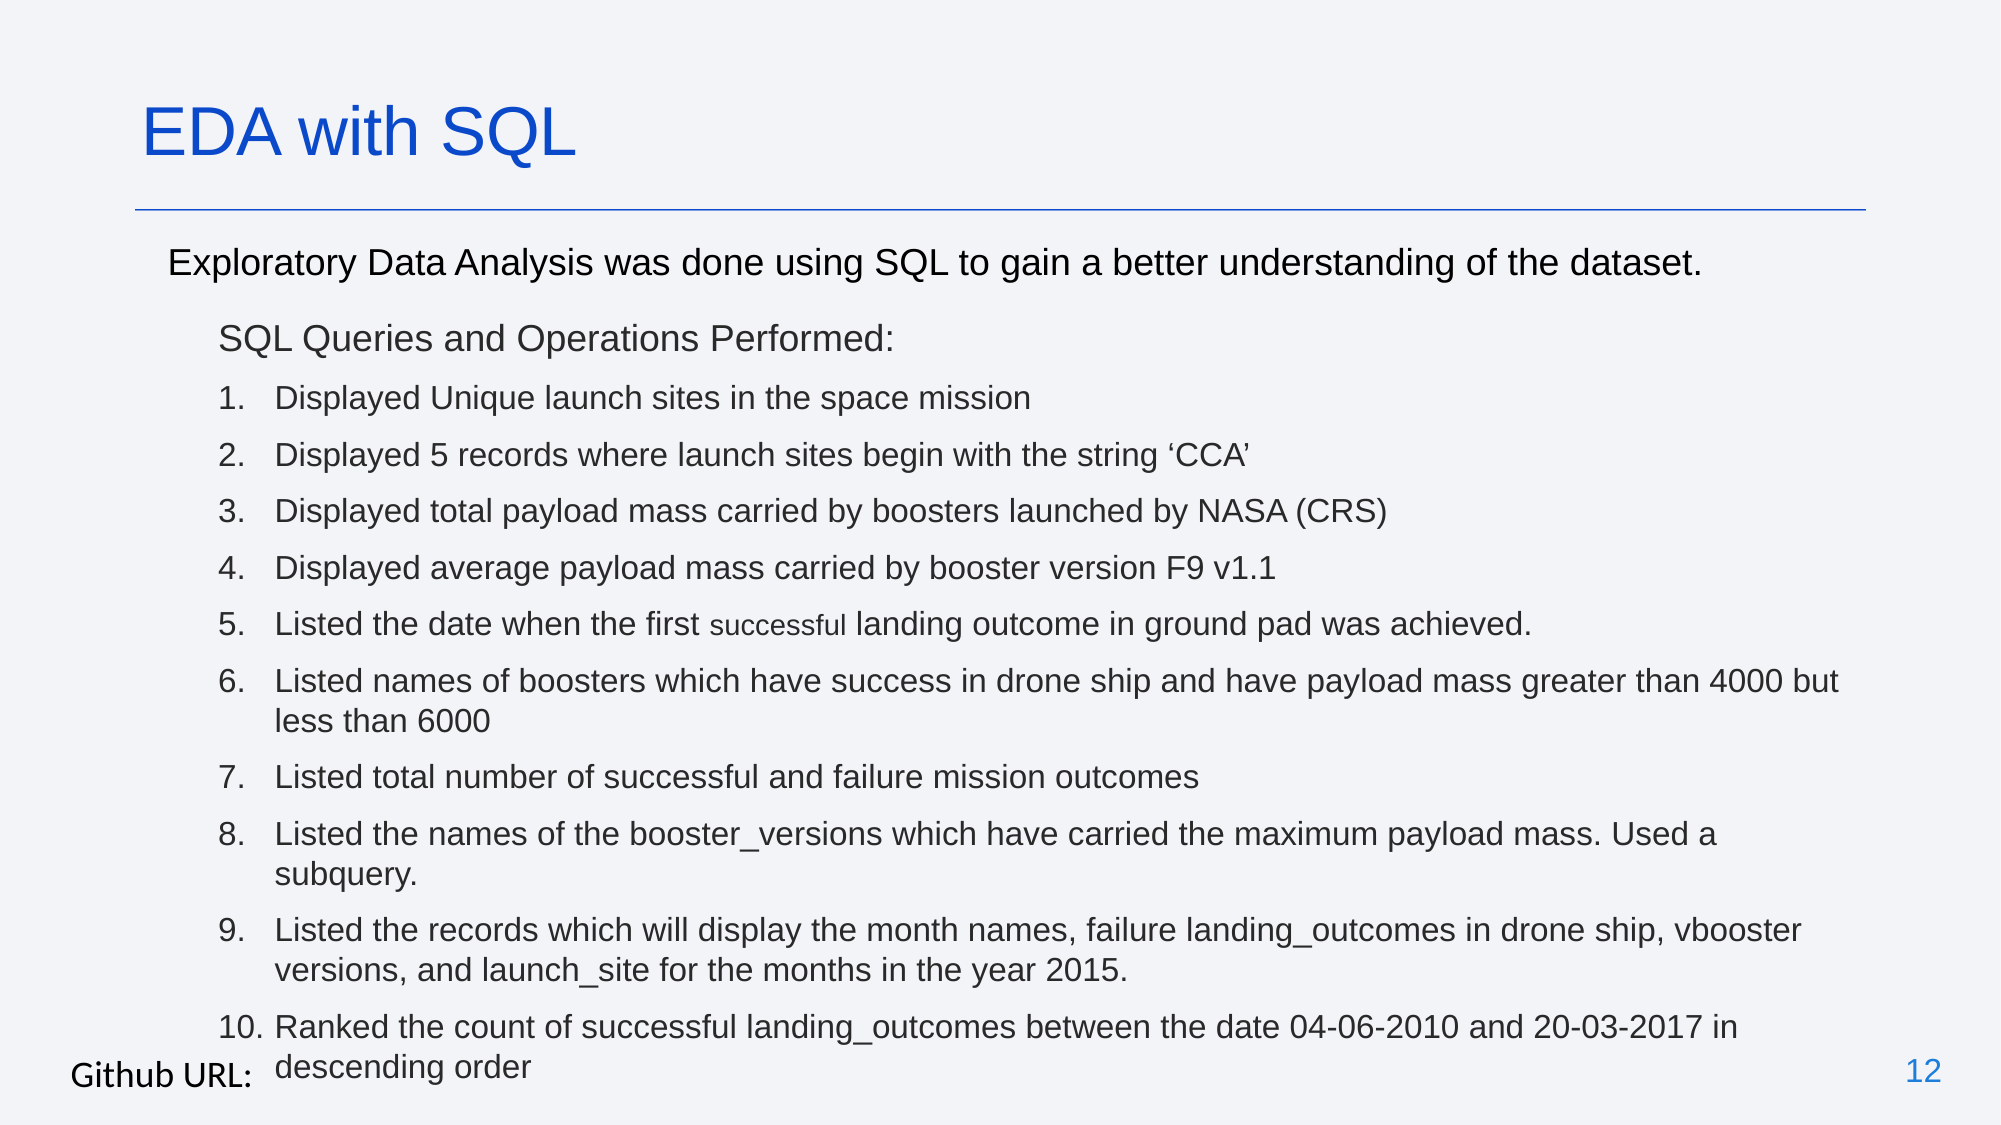

EDA with SQL
Exploratory Data Analysis was done using SQL to gain a better understanding of the dataset.

SQL Queries and Operations Performed:
Displayed Unique launch sites in the space mission
Displayed 5 records where launch sites begin with the string ‘CCA’
Displayed total payload mass carried by boosters launched by NASA (CRS)
Displayed average payload mass carried by booster version F9 v1.1
Listed the date when the first successful landing outcome in ground pad was achieved.
Listed names of boosters which have success in drone ship and have payload mass greater than 4000 but less than 6000
Listed total number of successful and failure mission outcomes
Listed the names of the booster_versions which have carried the maximum payload mass. Used a subquery.
Listed the records which will display the month names, failure landing_outcomes in drone ship, vbooster versions, and launch_site for the months in the year 2015.
Ranked the count of successful landing_outcomes between the date 04-06-2010 and 20-03-2017 in descending order
12
Github URL: